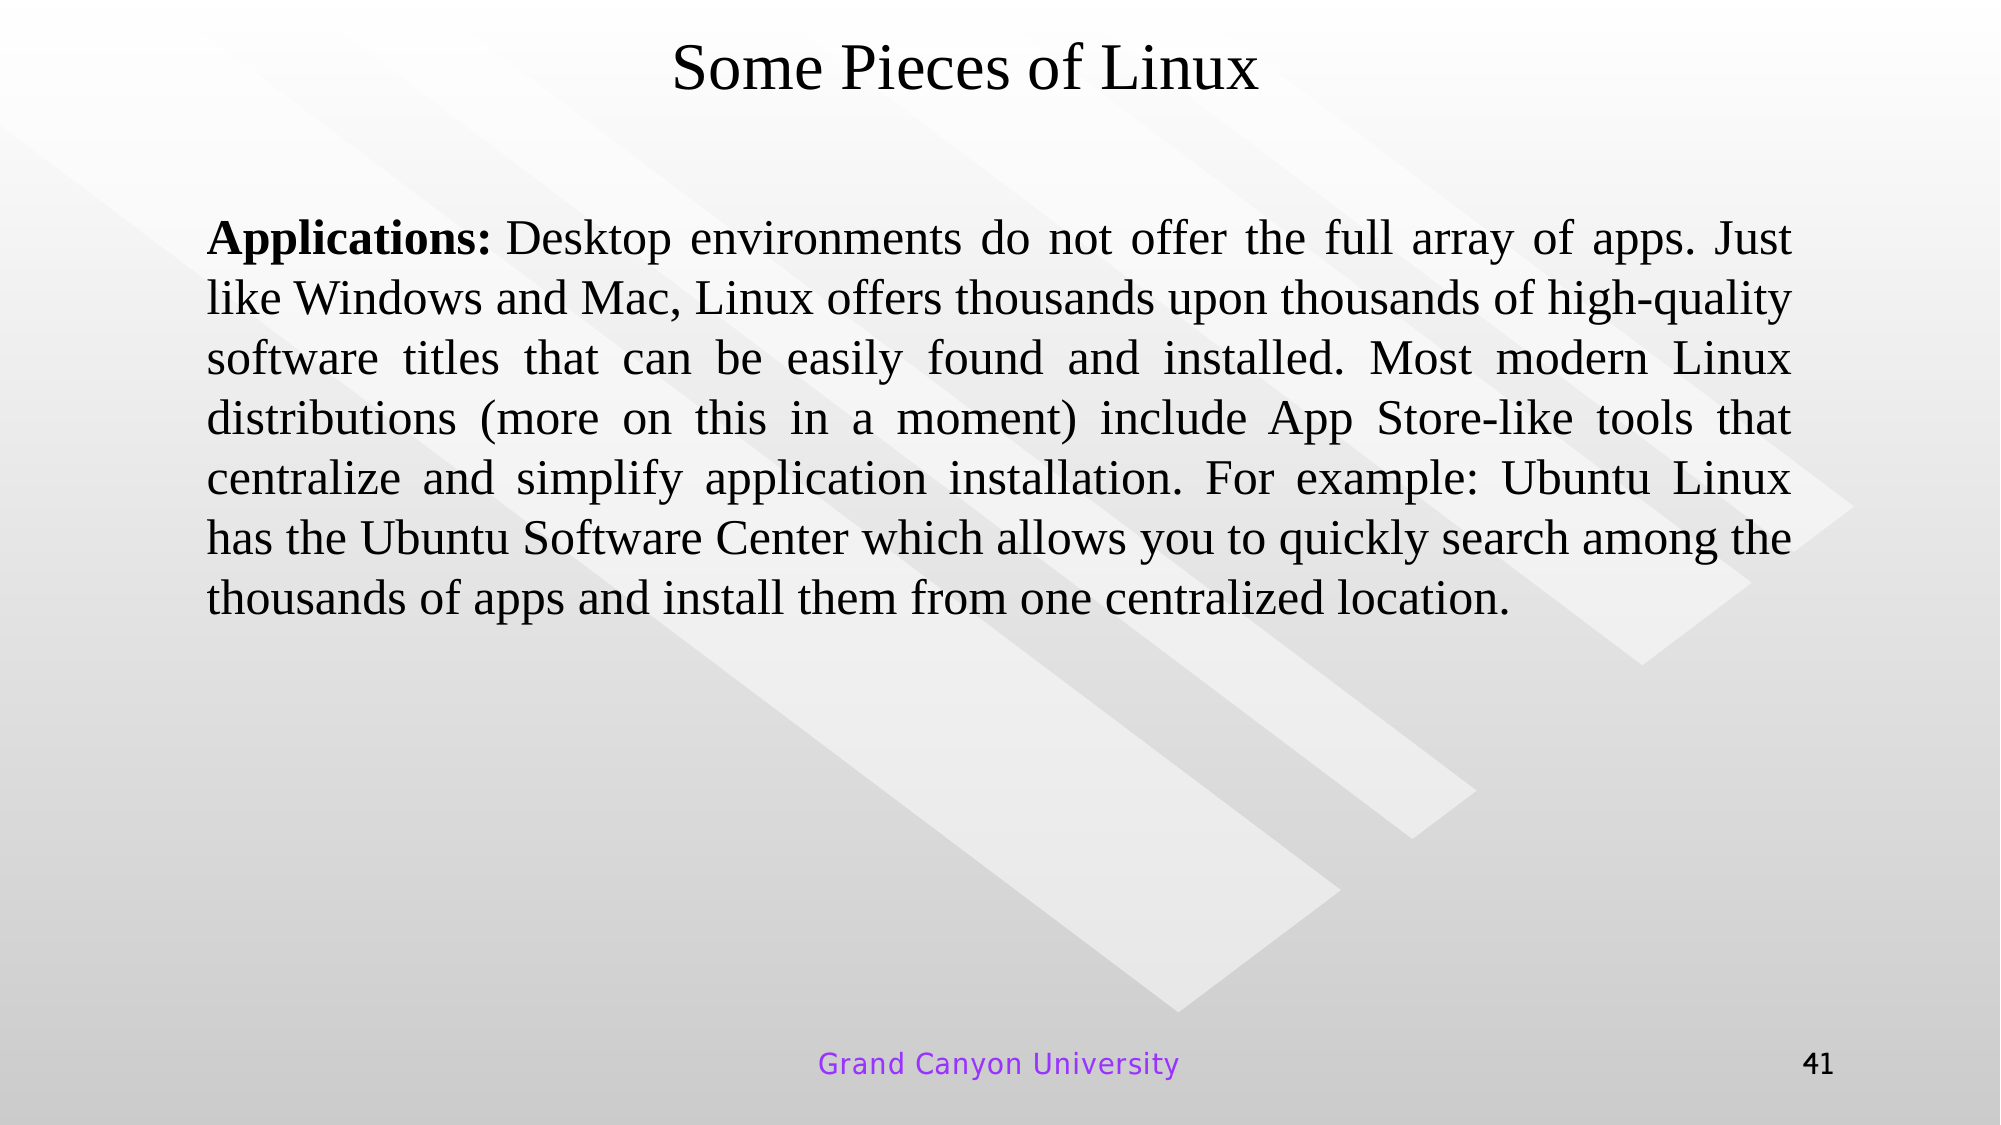

# Some Pieces of Linux
Applications: Desktop environments do not offer the full array of apps. Just like Windows and Mac, Linux offers thousands upon thousands of high-quality software titles that can be easily found and installed. Most modern Linux distributions (more on this in a moment) include App Store-like tools that centralize and simplify application installation. For example: Ubuntu Linux has the Ubuntu Software Center which allows you to quickly search among the thousands of apps and install them from one centralized location.
Grand Canyon University
41